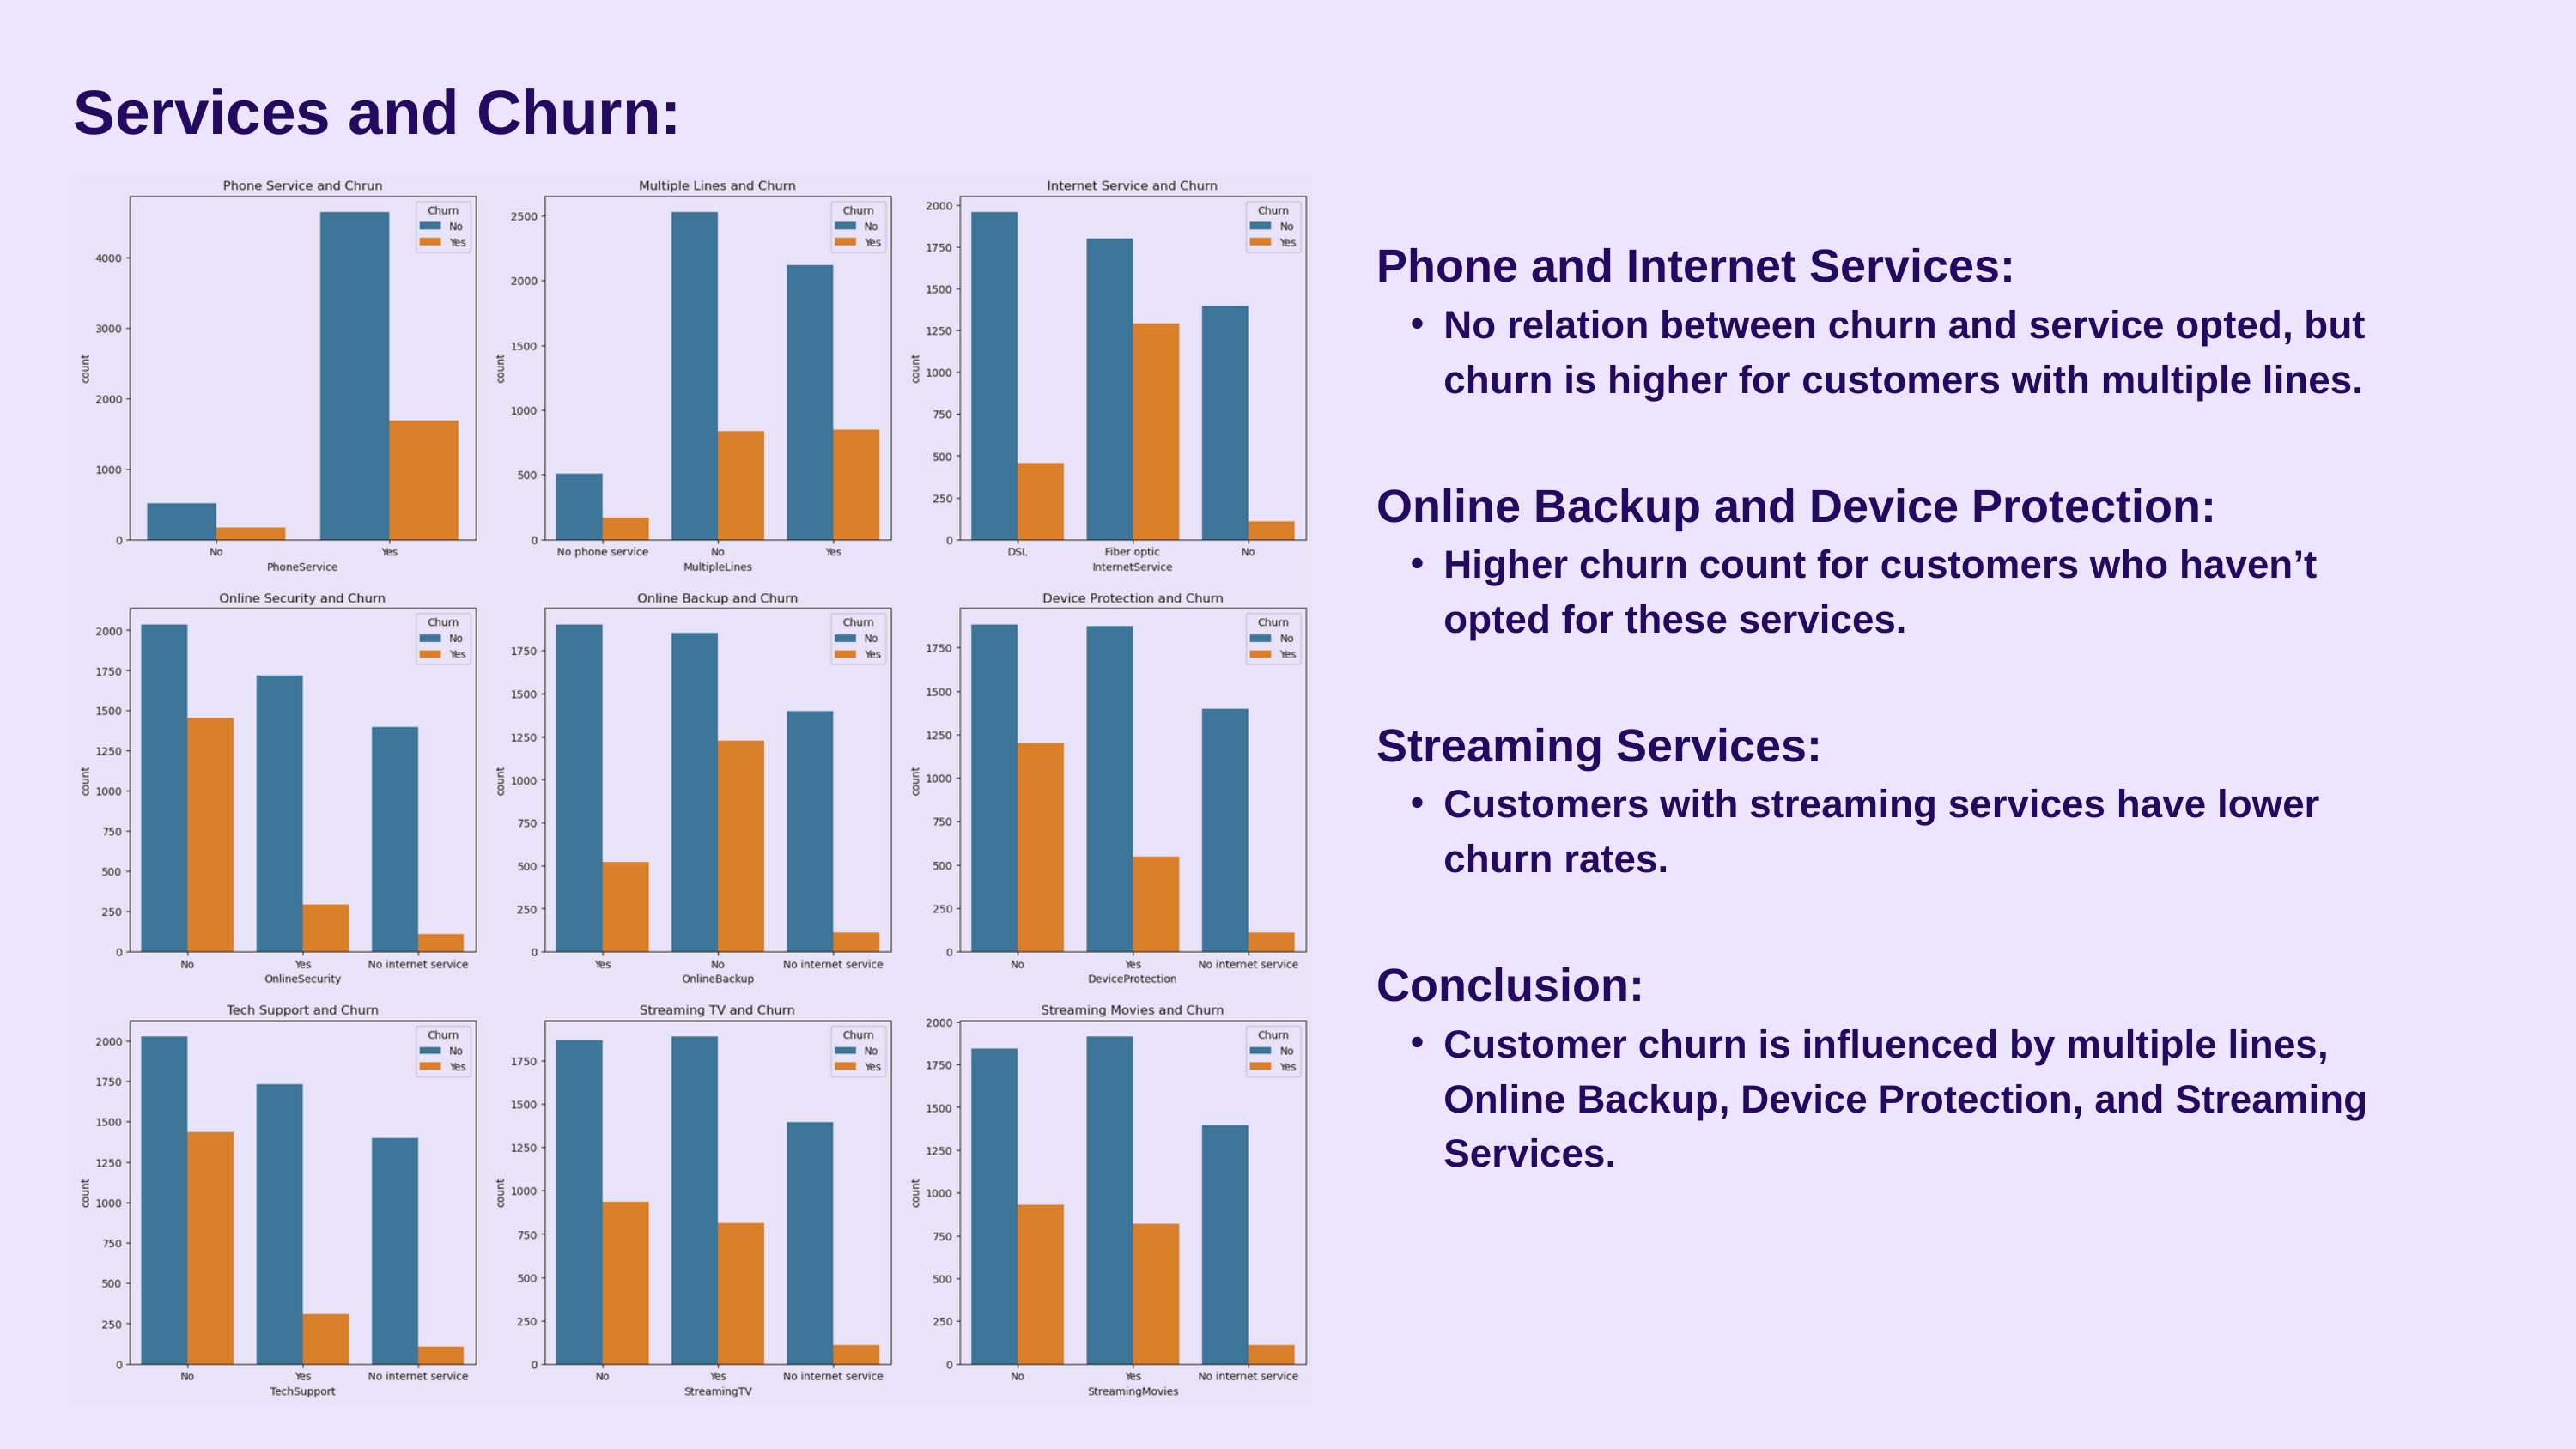

Services and Churn:

Phone and Internet Services:
No relation between churn and service opted, but churn is higher for customers with multiple lines.

Online Backup and Device Protection:
Higher churn count for customers who haven’t opted for these services.

Streaming Services:
Customers with streaming services have lower churn rates.

Conclusion:
Customer churn is influenced by multiple lines, Online Backup, Device Protection, and Streaming Services.